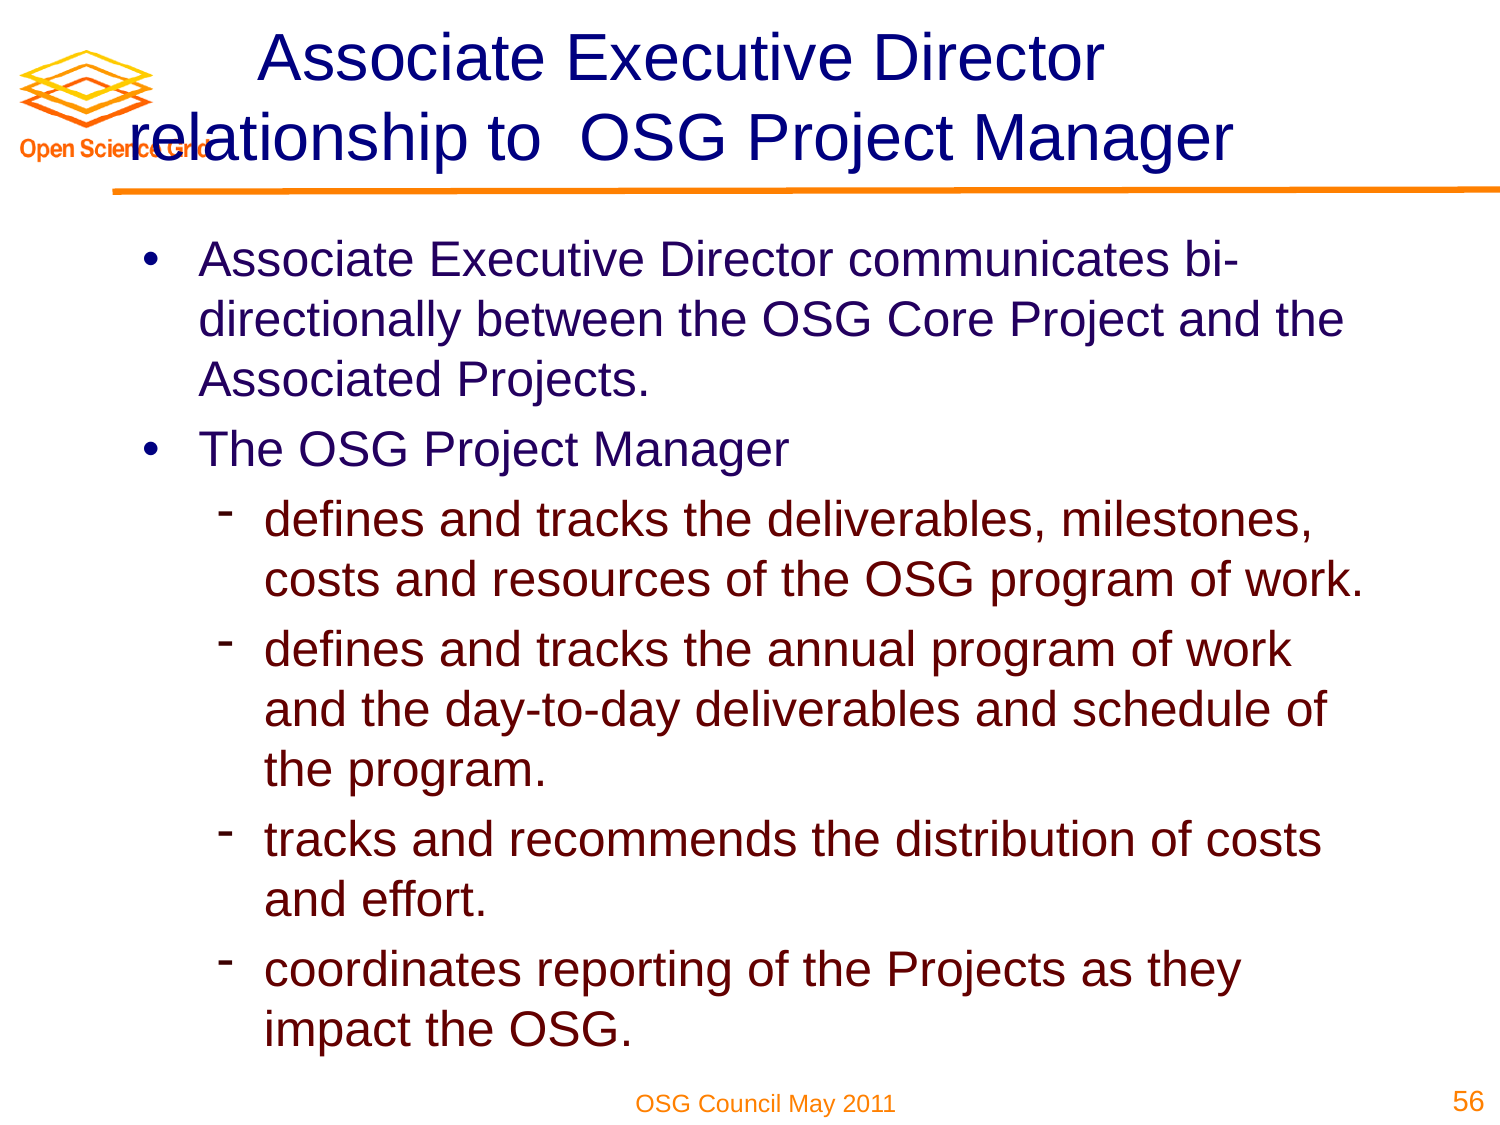

# Associate Executive Director relationship to  OSG Project Manager
Associate Executive Director communicates bi-directionally between the OSG Core Project and the Associated Projects.
The OSG Project Manager
defines and tracks the deliverables, milestones, costs and resources of the OSG program of work.
defines and tracks the annual program of work and the day-to-day deliverables and schedule of the program.
tracks and recommends the distribution of costs and effort.
coordinates reporting of the Projects as they impact the OSG.

56